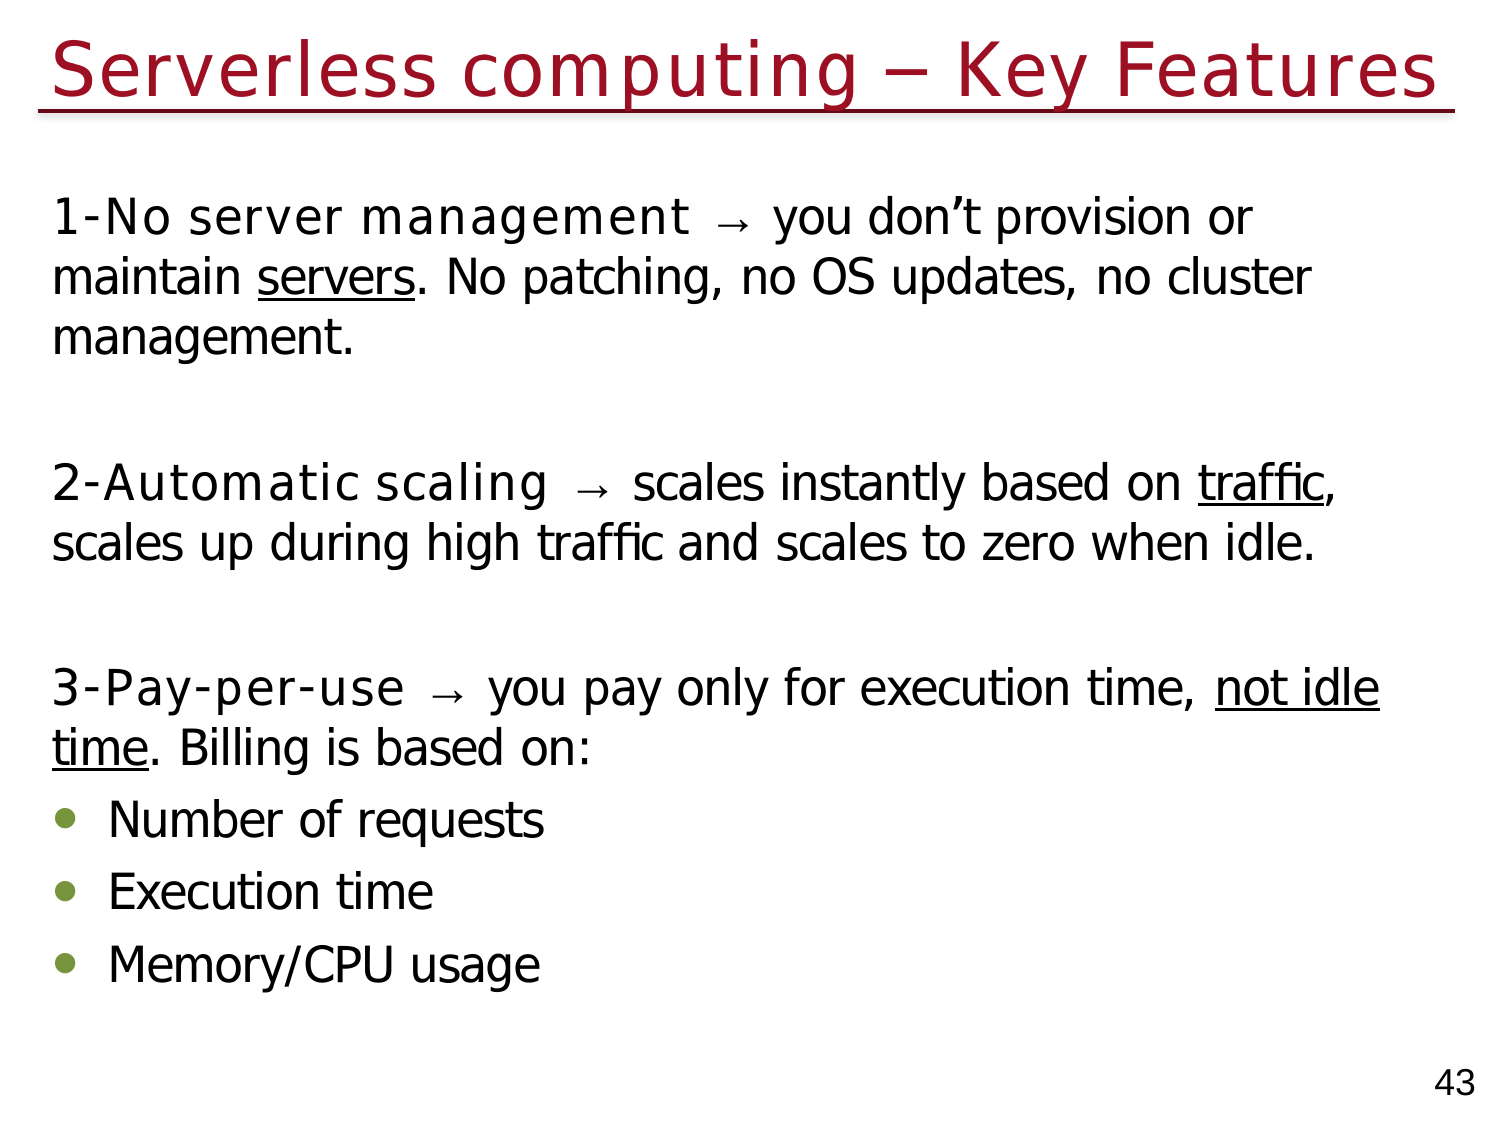

# Serverless computing – Key Features
1-No server management → you don’t provision or maintain servers. No patching, no OS updates, no cluster management.

2-Automatic scaling → scales instantly based on traffic, scales up during high traffic and scales to zero when idle.

3-Pay-per-use → you pay only for execution time, not idle time. Billing is based on:
Number of requests
Execution time
Memory/CPU usage
43